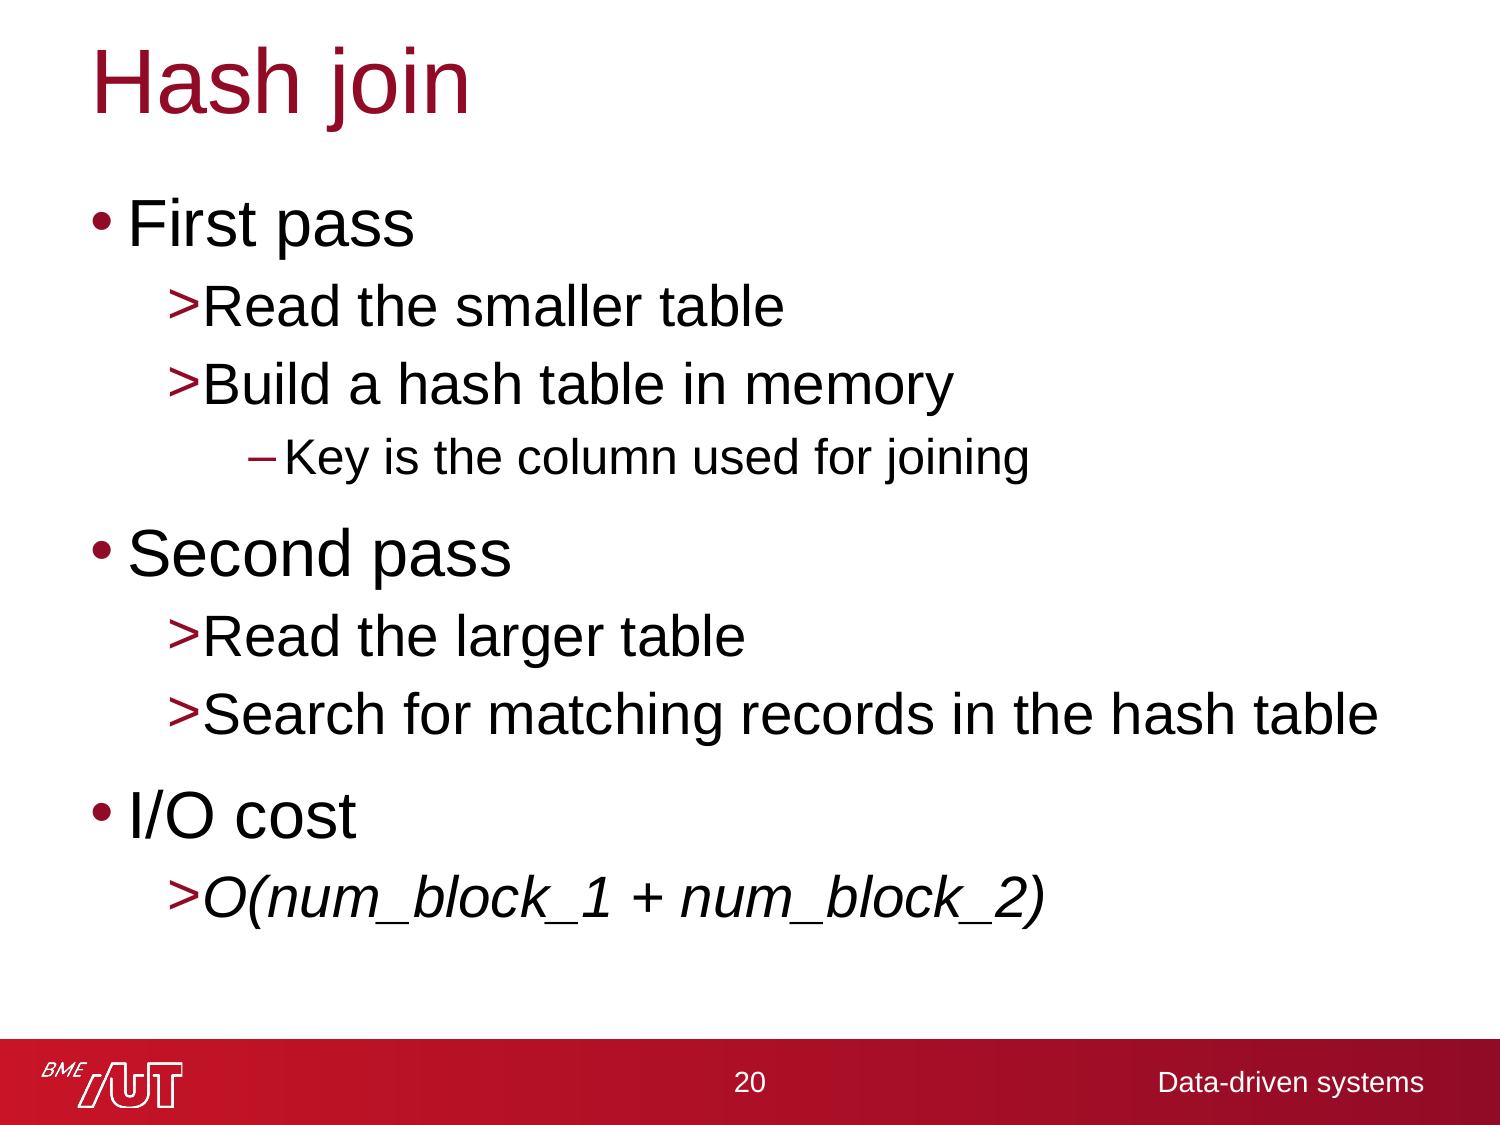

# Hash join
First pass
Read the smaller table
Build a hash table in memory
Key is the column used for joining
Second pass
Read the larger table
Search for matching records in the hash table
I/O cost
O(num_block_1 + num_block_2)
20
Data-driven systems